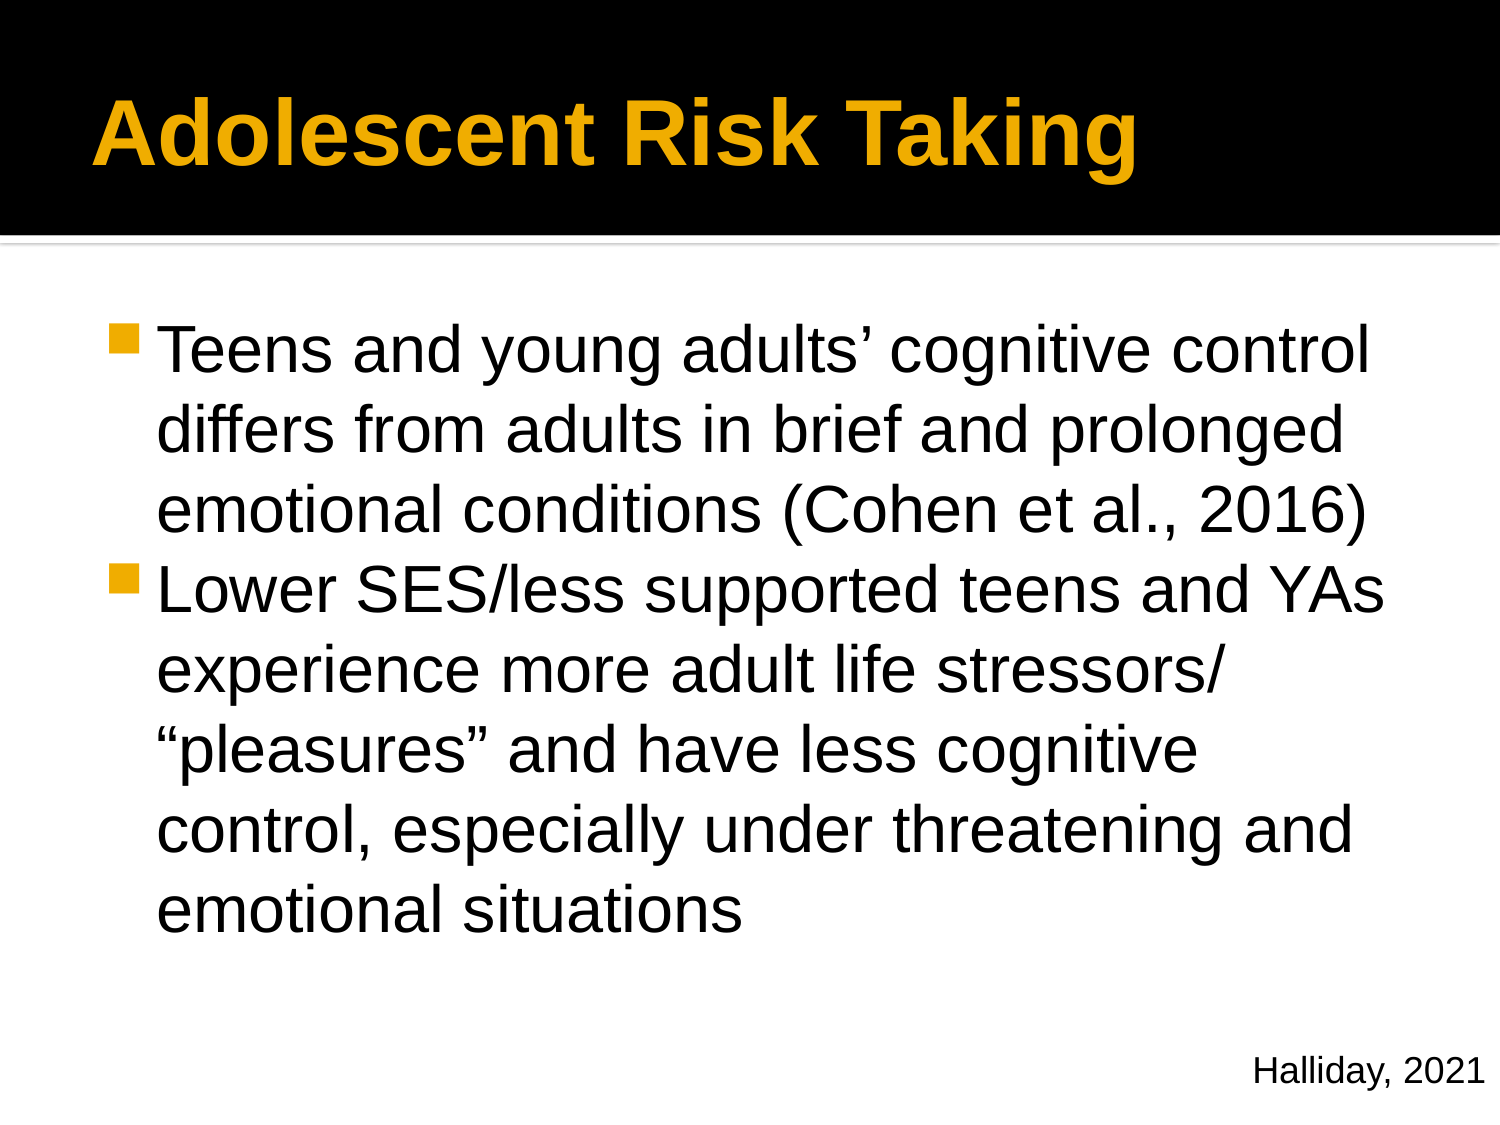

# Adolescent Risk Taking
Teens and young adults’ cognitive control differs from adults in brief and prolonged emotional conditions (Cohen et al., 2016)
Lower SES/less supported teens and YAs experience more adult life stressors/ “pleasures” and have less cognitive control, especially under threatening and emotional situations

Halliday, 2021